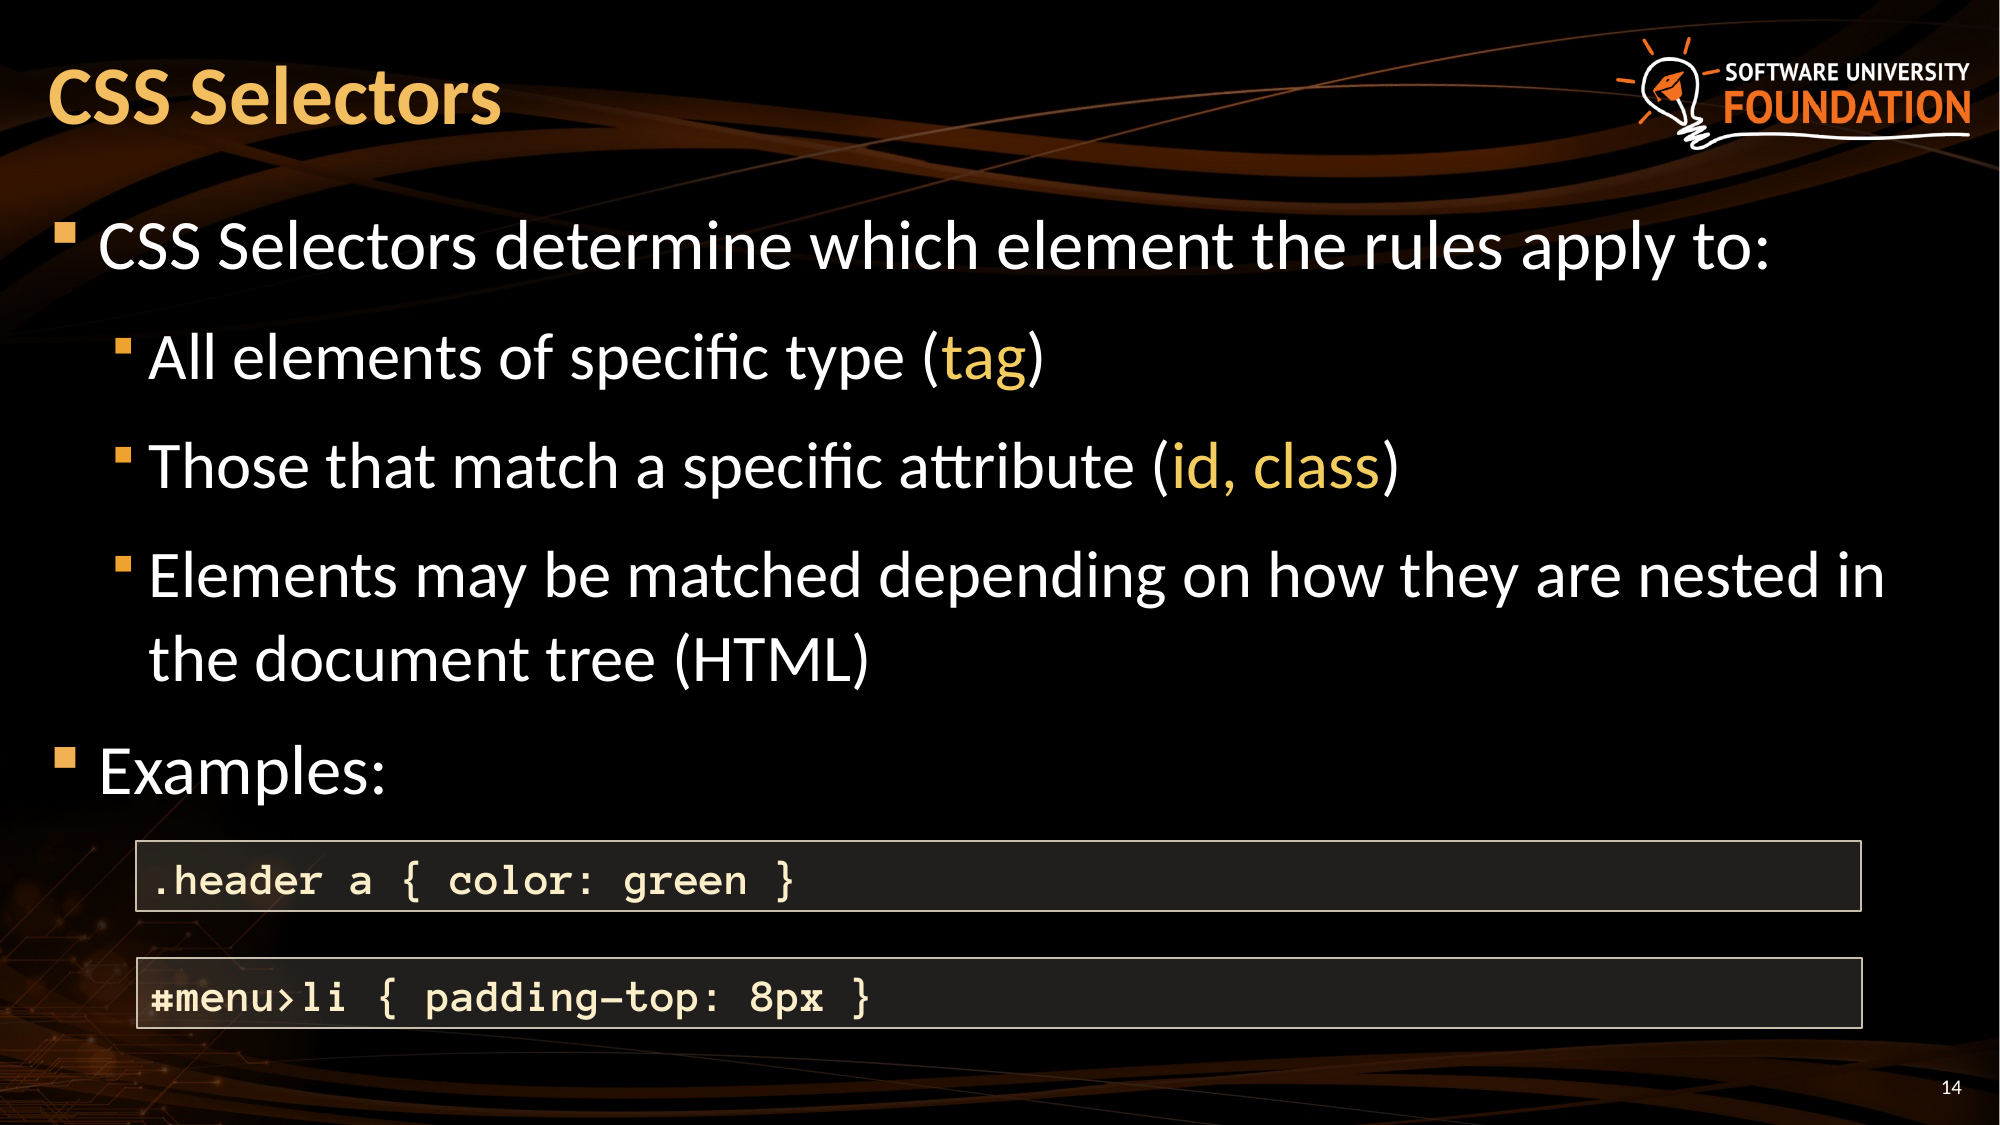

# CSS Selectors
CSS Selectors determine which element the rules apply to:
All elements of specific type (tag)
Those that match a specific attribute (id, class)
Elements may be matched depending on how they are nested in the document tree (HTML)
Examples:
.header a { color: green }
#menu>li { padding-top: 8px }
14